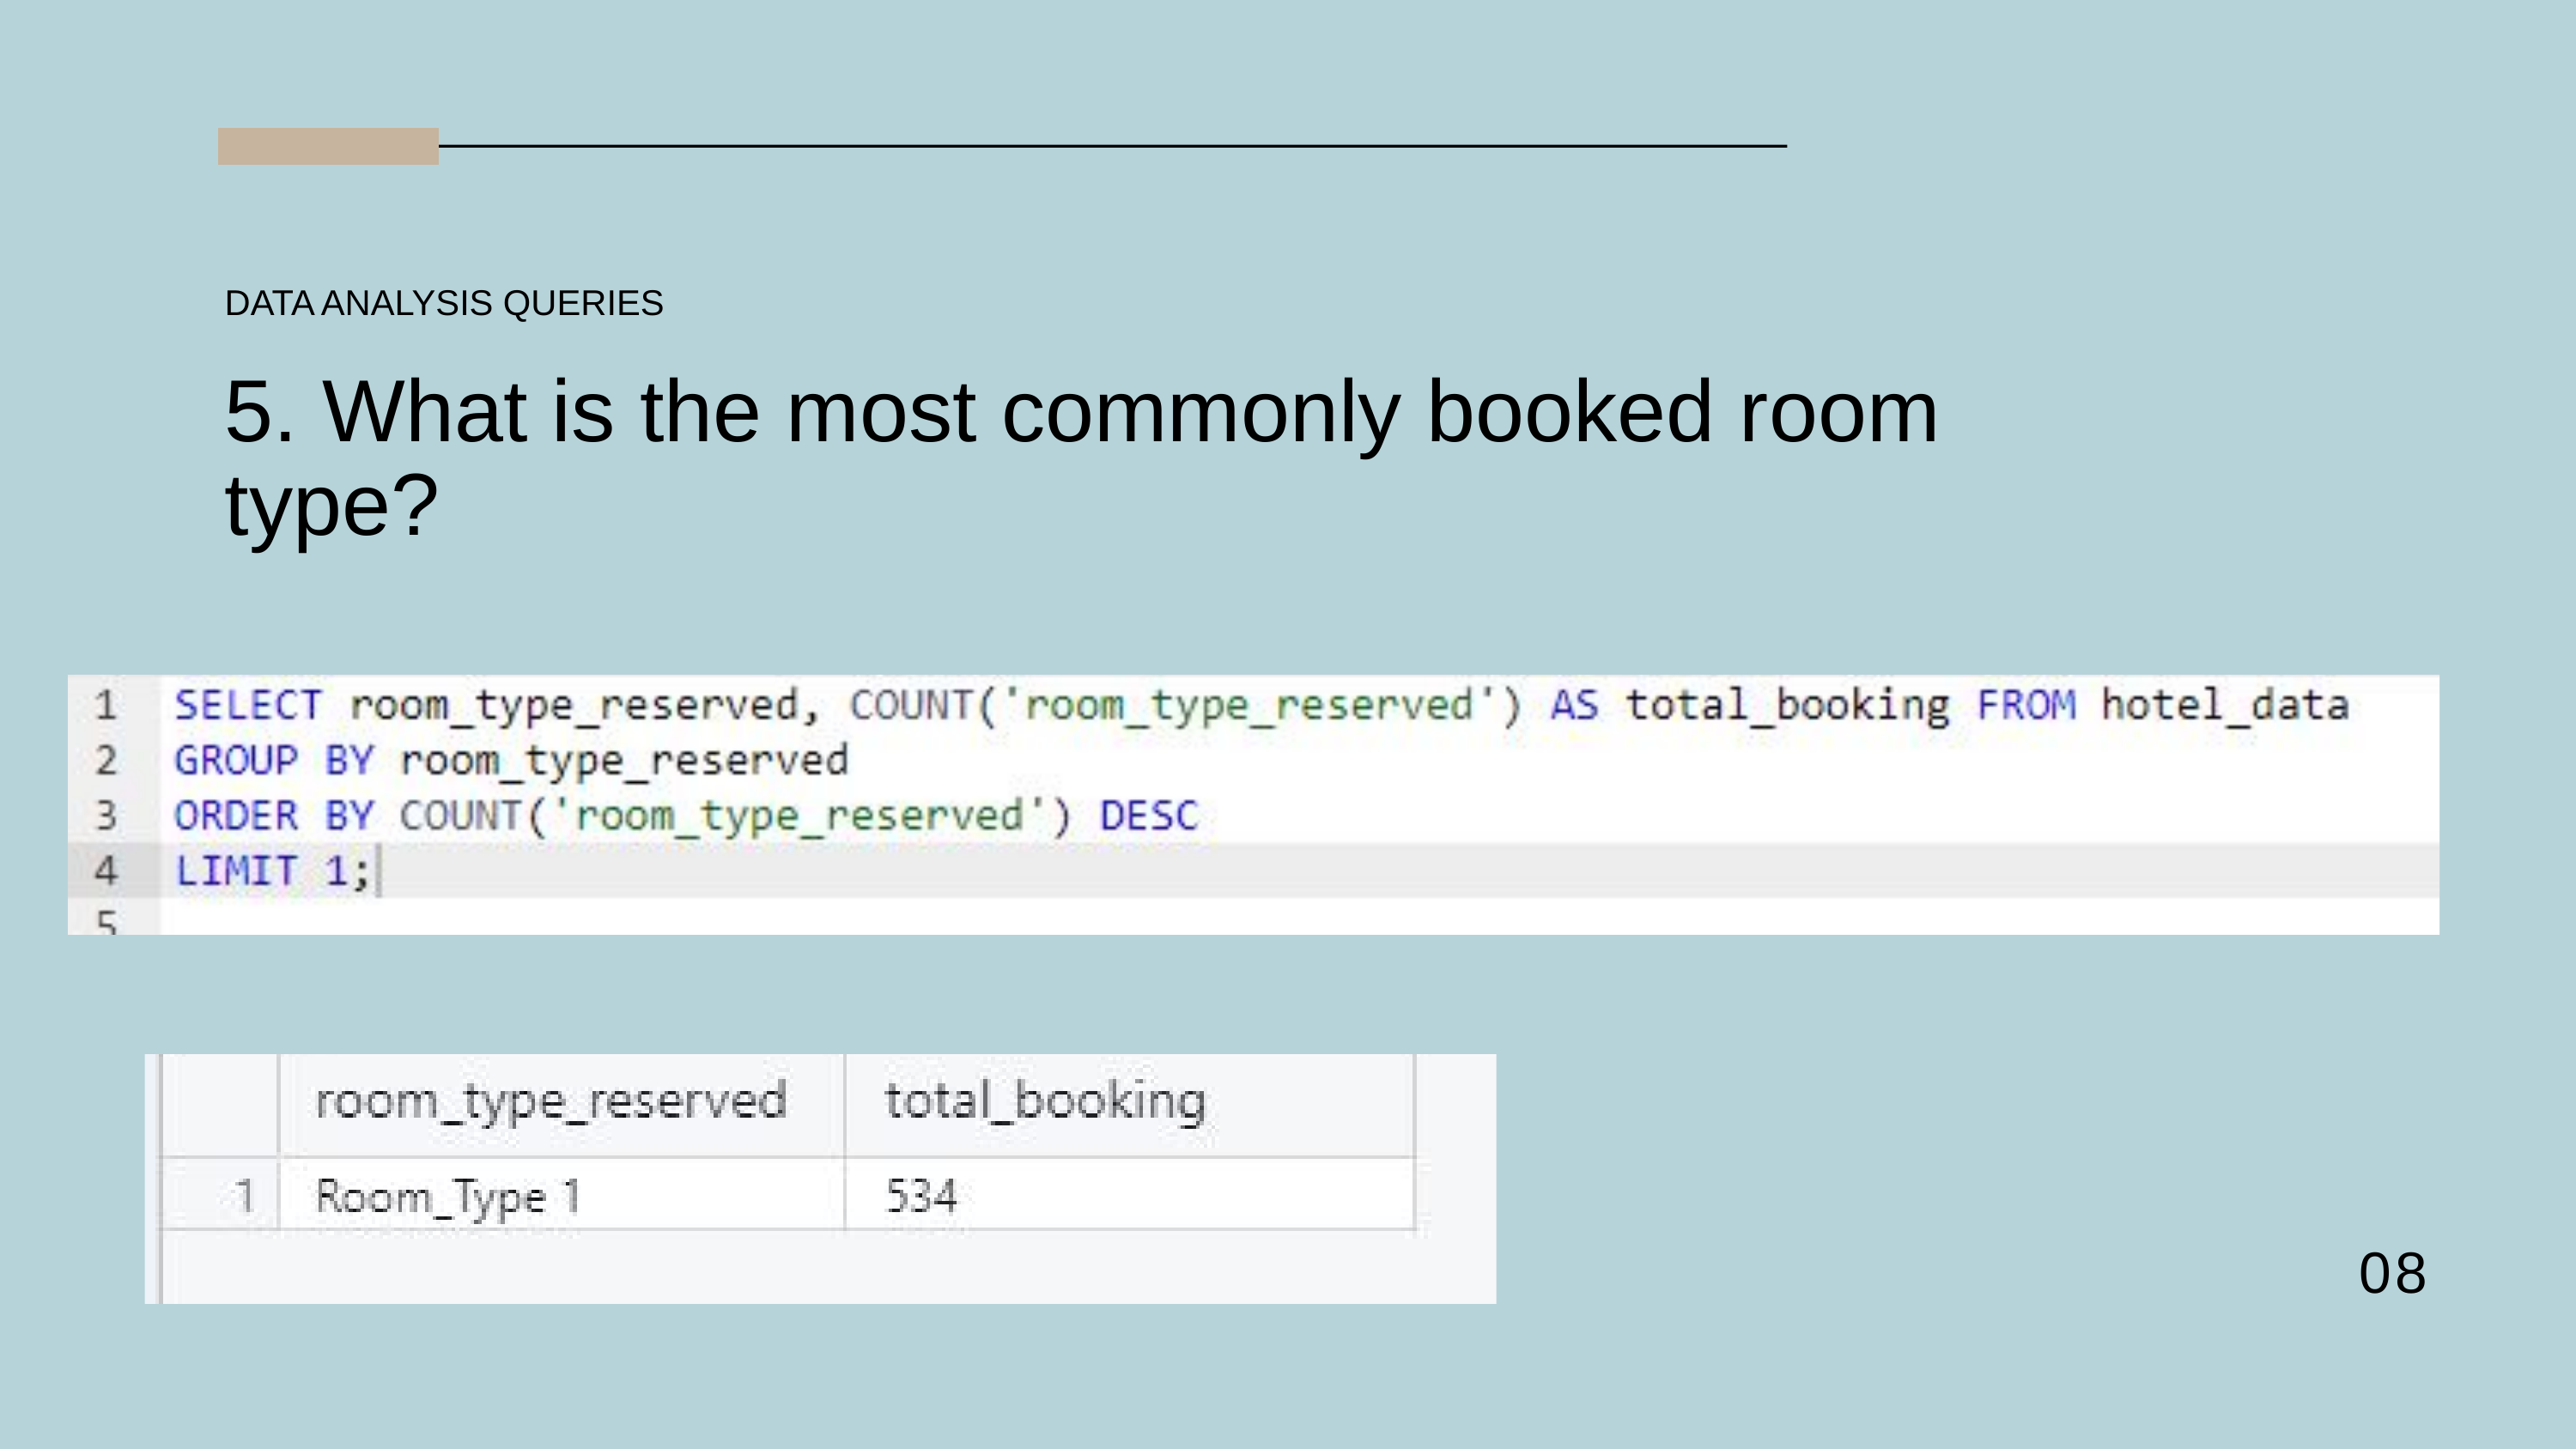

DATA ANALYSIS QUERIES
5. What is the most commonly booked room type?

08